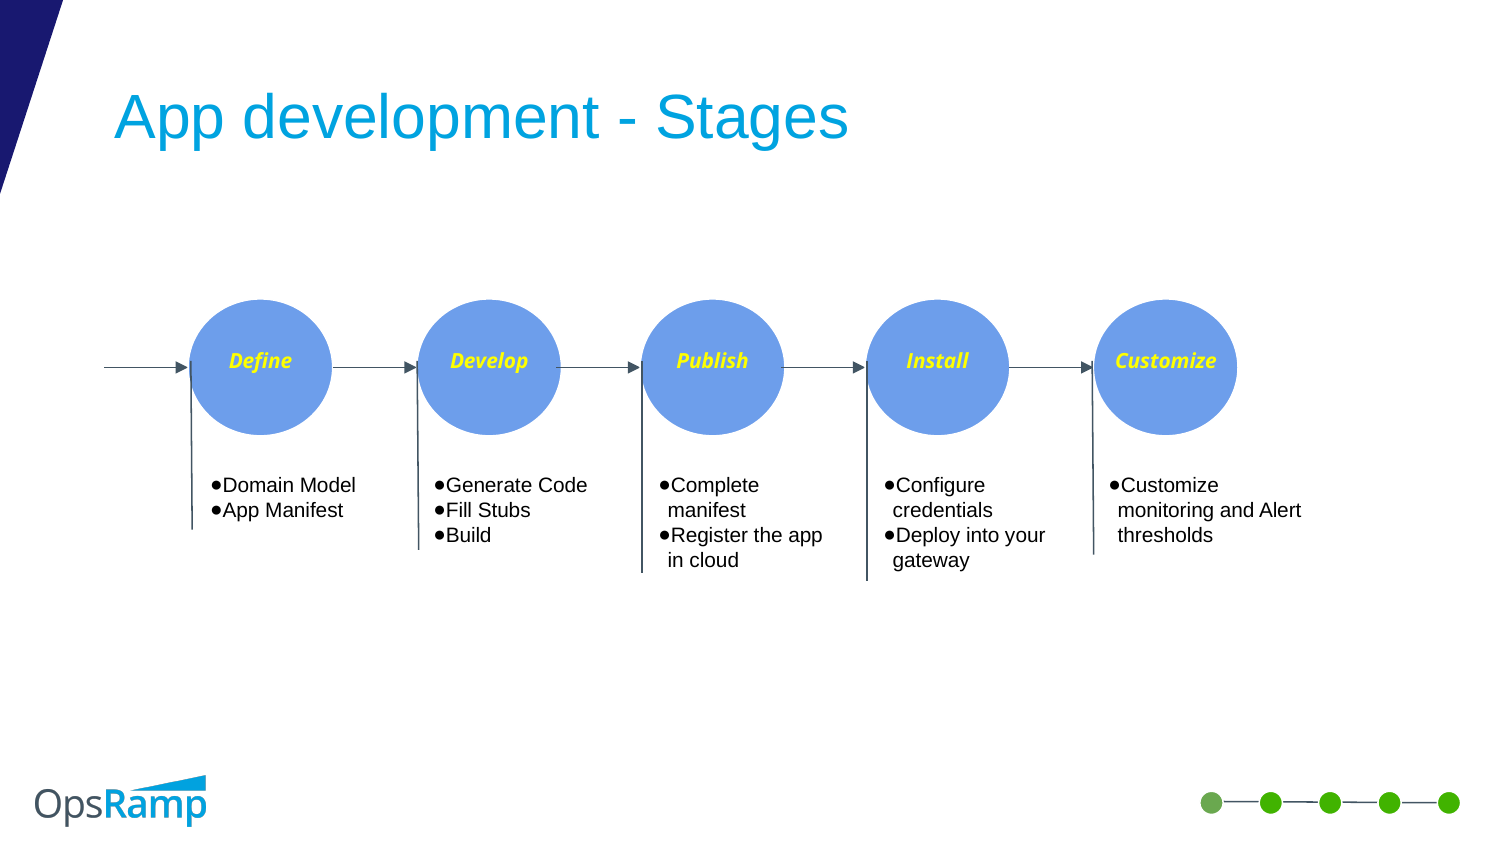

# App development - Stages

Define
Develop
Publish
Install
Customize
Domain Model
App Manifest
Generate Code
Fill Stubs
Build
Complete manifest
Register the app in cloud
Configure credentials
Deploy into your gateway
Customize monitoring and Alert thresholds